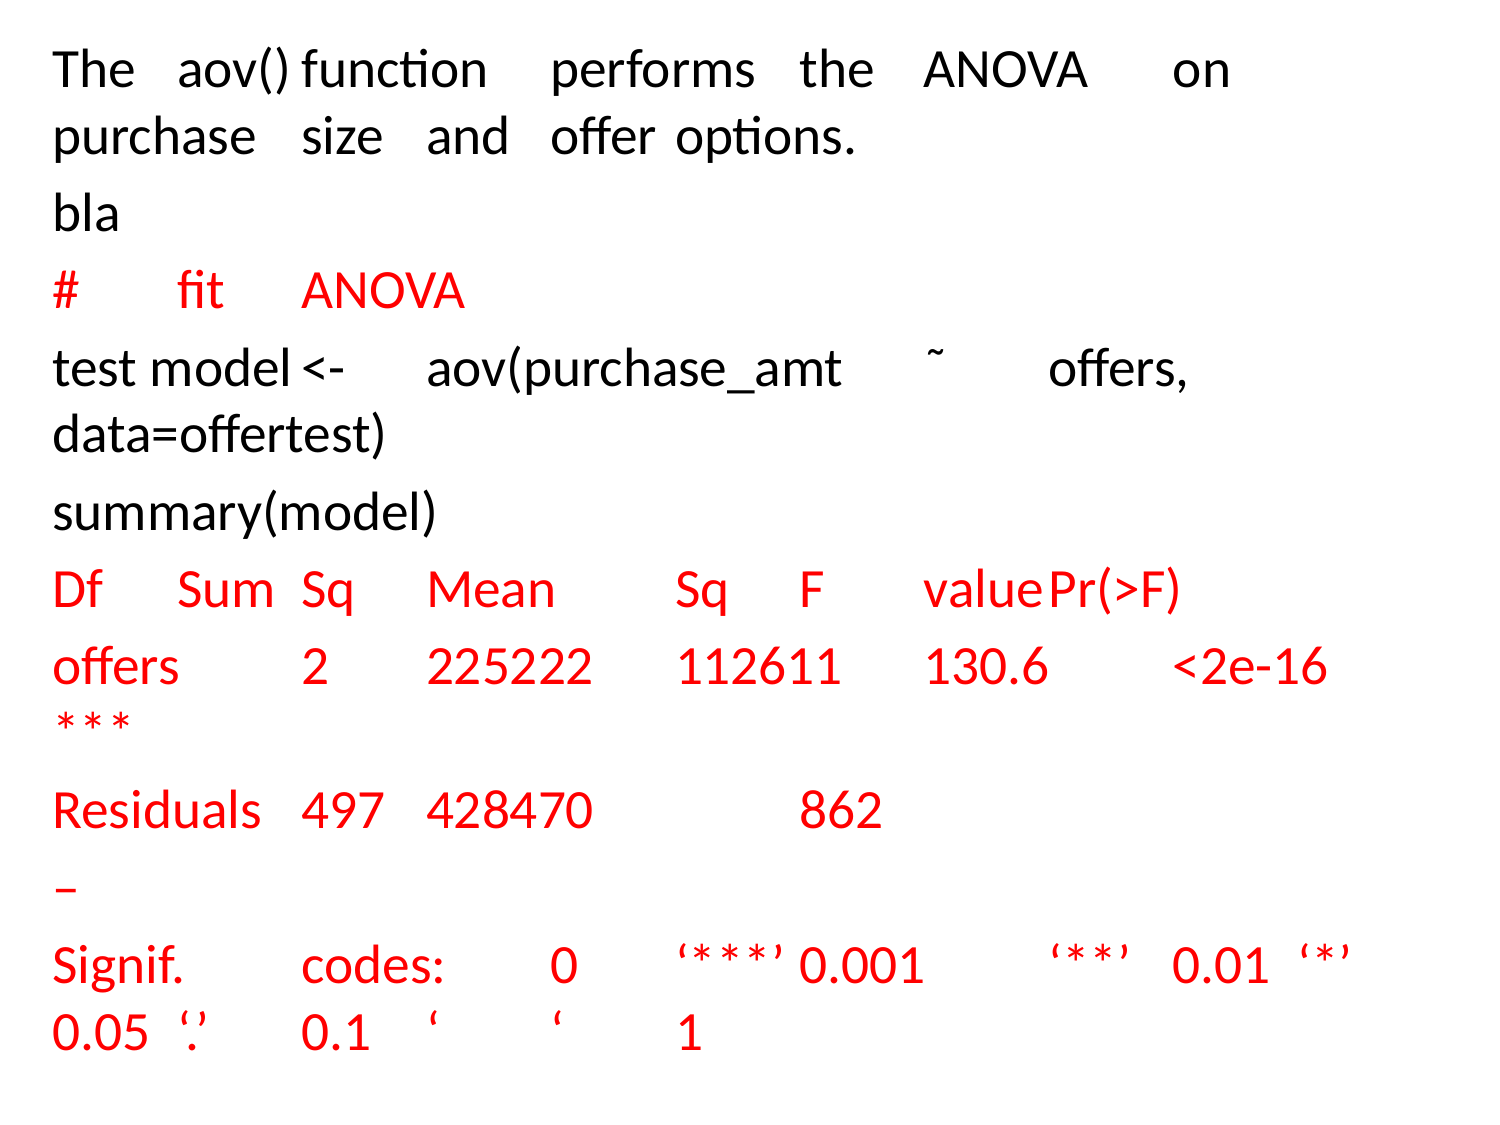

The	aov()	function	performs	the	ANOVA	on	purchase	size	and	offer	options.
bla
#	fit	ANOVA
test model	<-	aov(purchase_amt	˜	offers,	data=offertest)
summary(model)
Df	Sum	Sq	Mean	Sq	F	value	Pr(>F)
offers		2	225222	112611	130.6	<2e-16	***
Residuals	497	428470		862
–
Signif.	codes:	0	‘***’	0.001	‘**’	0.01	‘*’	0.05	‘.’	0.1	‘	‘	1